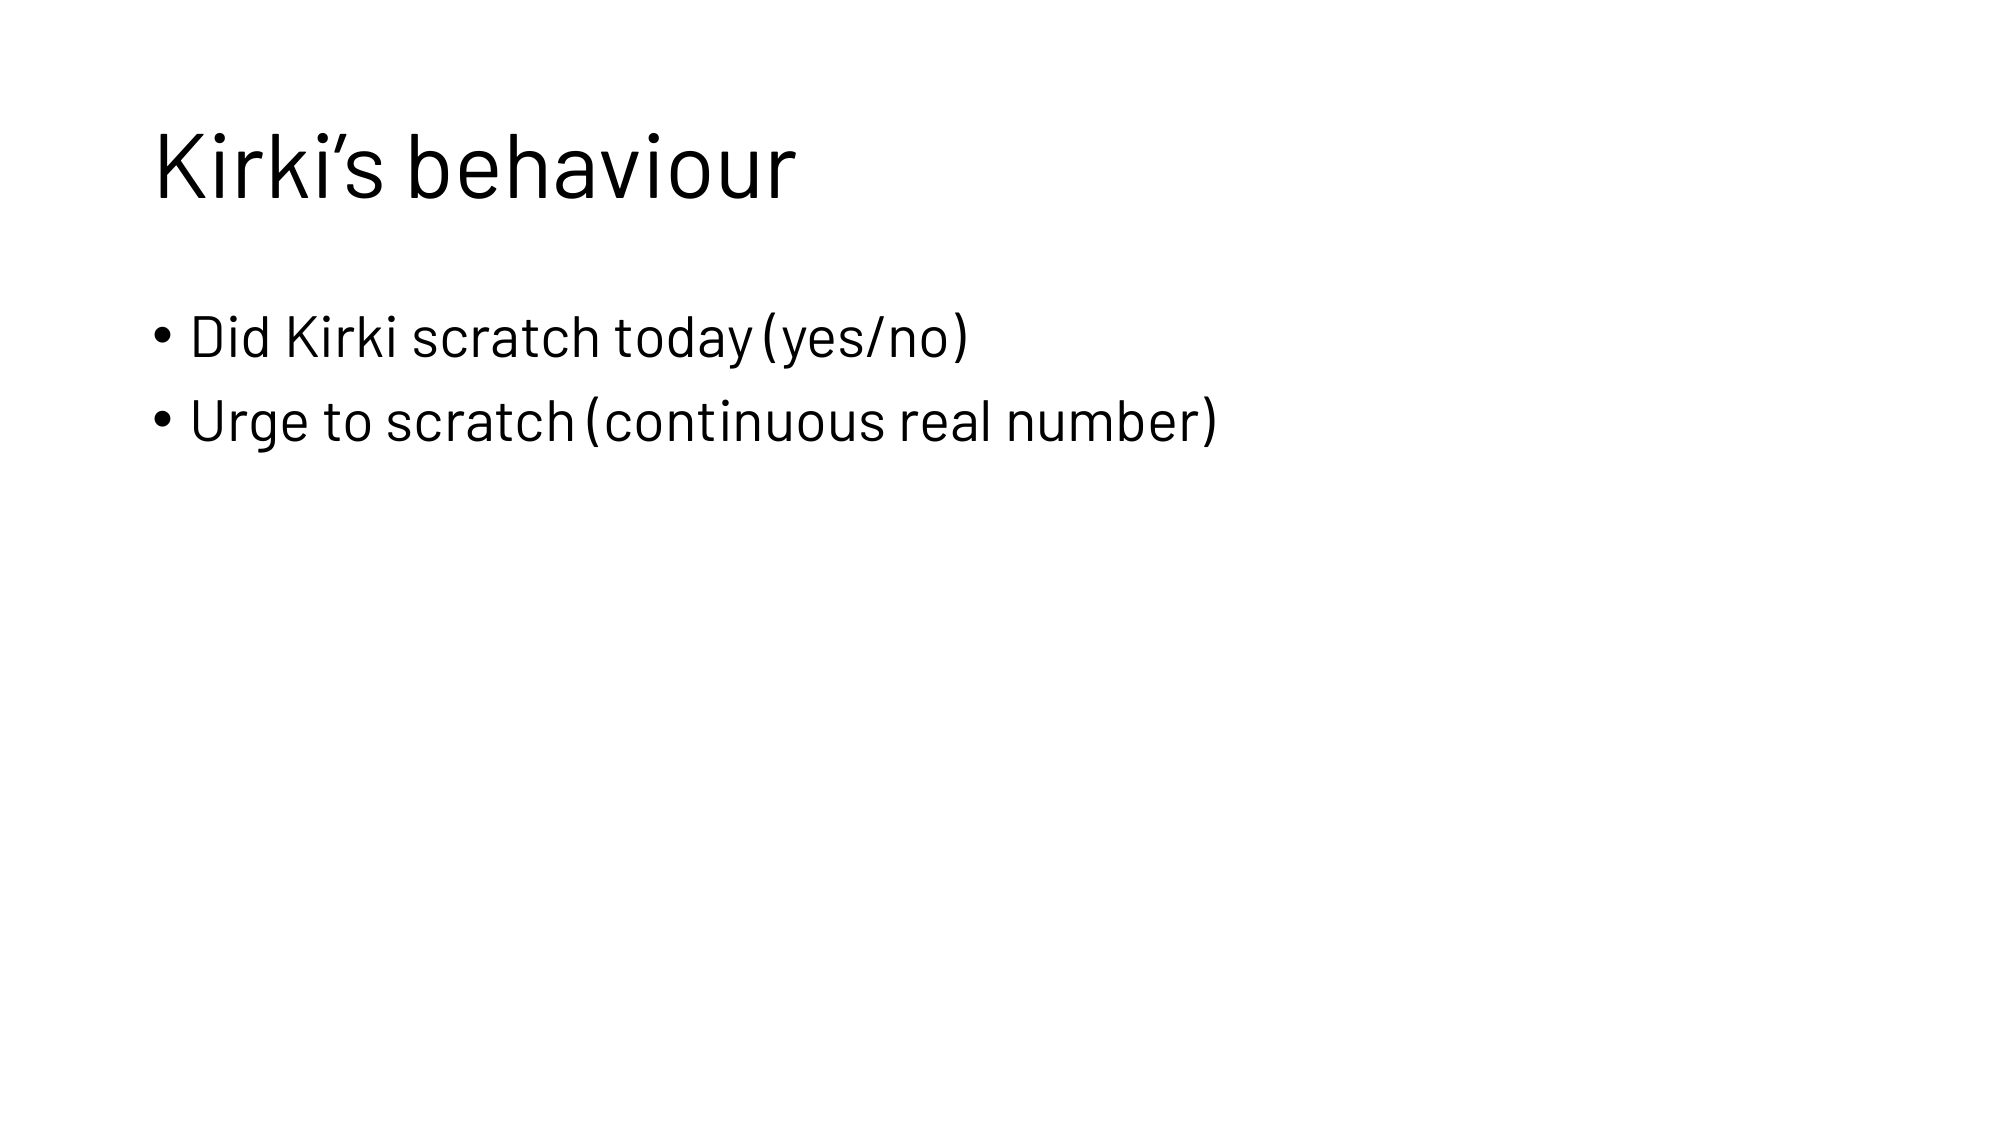

# Kirki’s behaviour
Did Kirki scratch today (yes/no)
Urge to scratch (continuous real number)